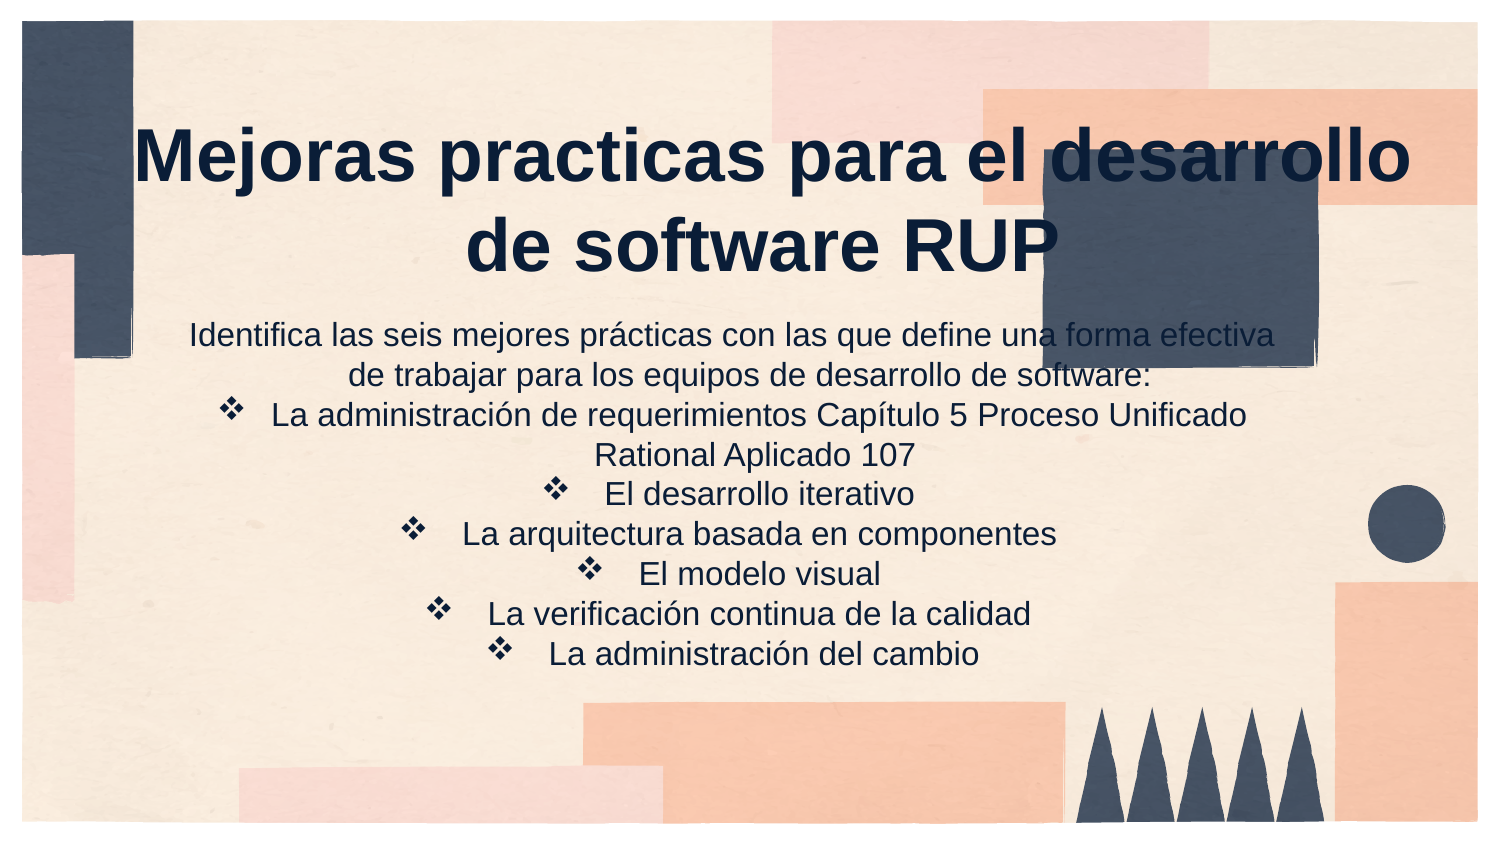

# Mejoras practicas para el desarrollo de software RUP
Identifica las seis mejores prácticas con las que define una forma efectiva de trabajar para los equipos de desarrollo de software:
La administración de requerimientos Capítulo 5 Proceso Unificado Rational Aplicado 107
 El desarrollo iterativo
 La arquitectura basada en componentes
 El modelo visual
 La verificación continua de la calidad
 La administración del cambio